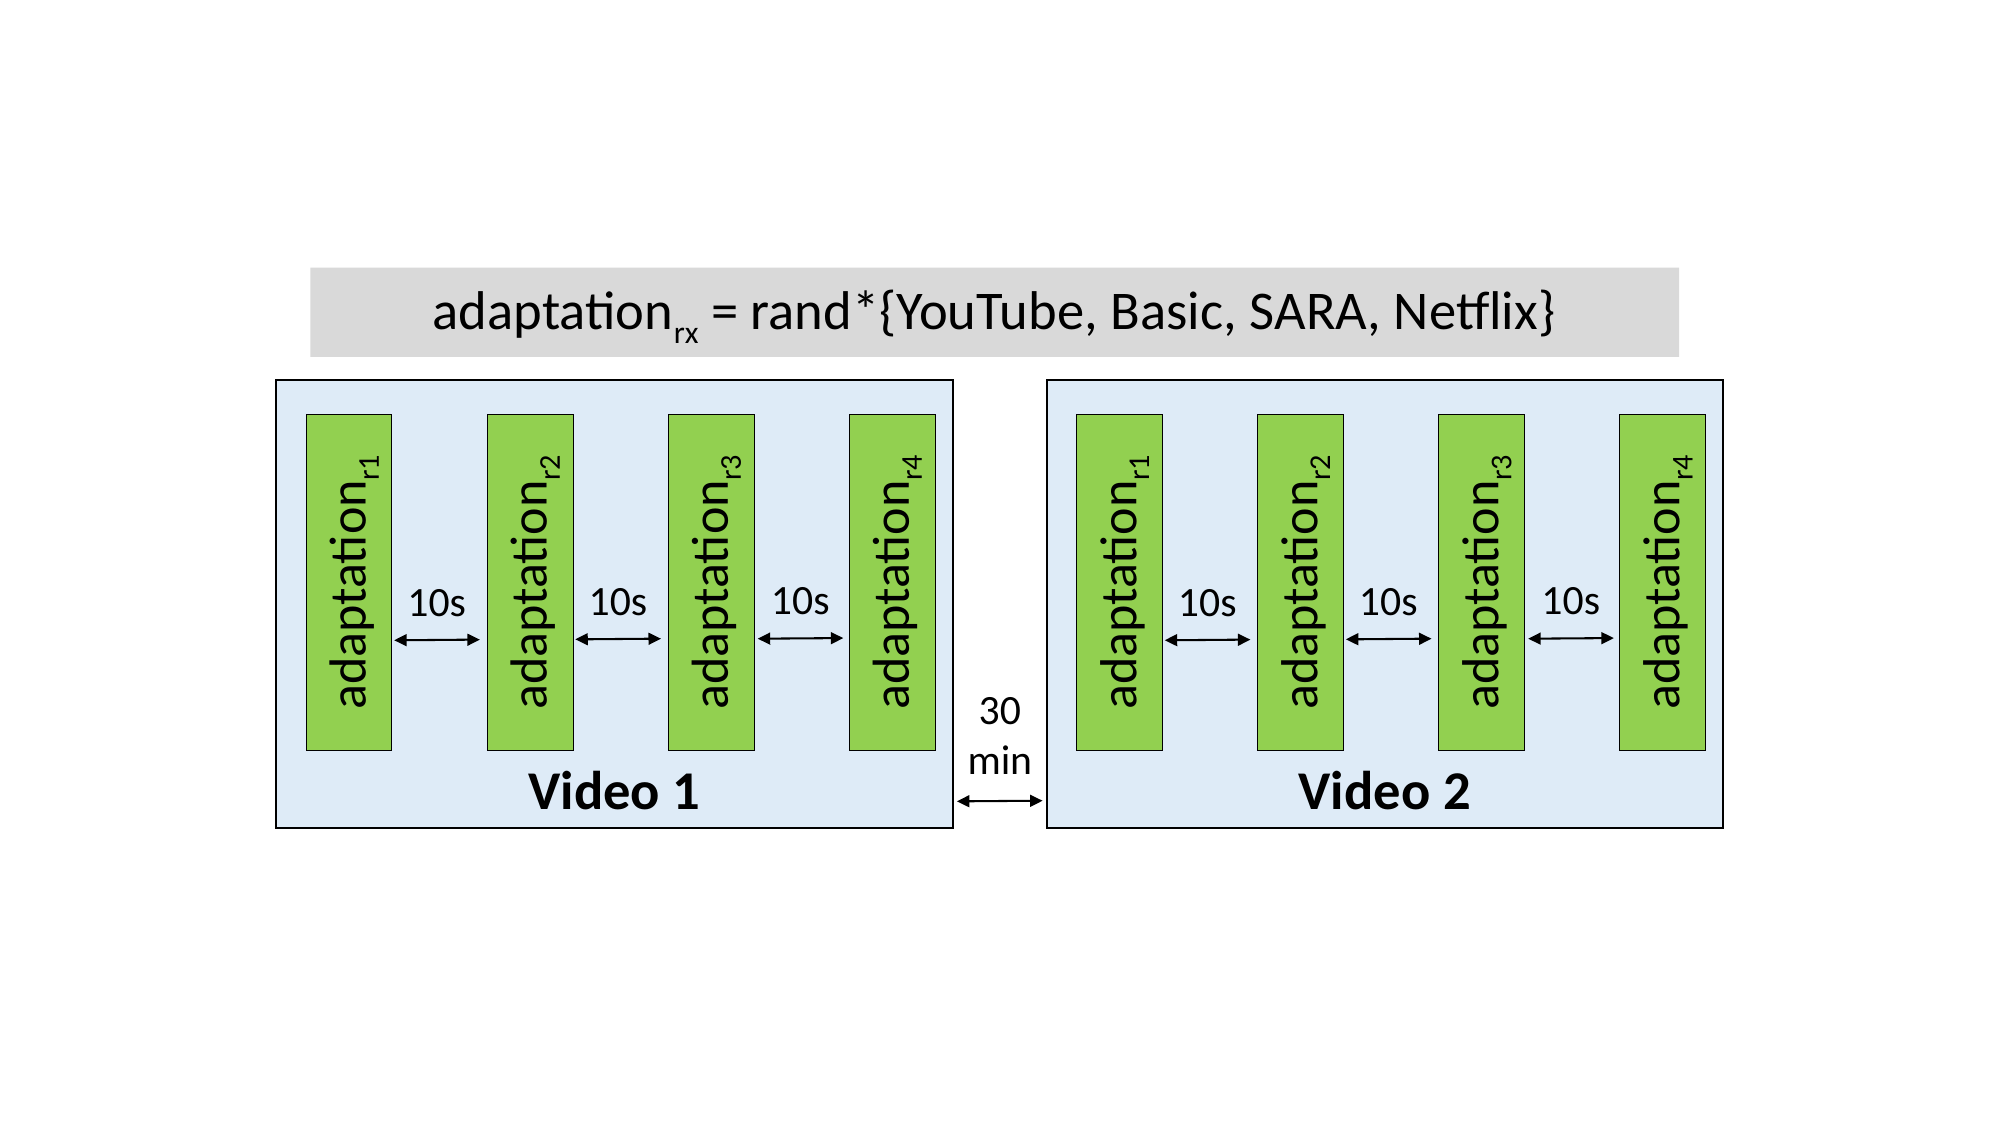

adaptationrx = rand*{YouTube, Basic, SARA, Netflix}
Video 1
Video 2
adaptationr1
adaptationr2
adaptationr3
adaptationr4
adaptationr1
adaptationr2
adaptationr3
adaptationr4
10s
10s
10s
10s
10s
10s
30
min